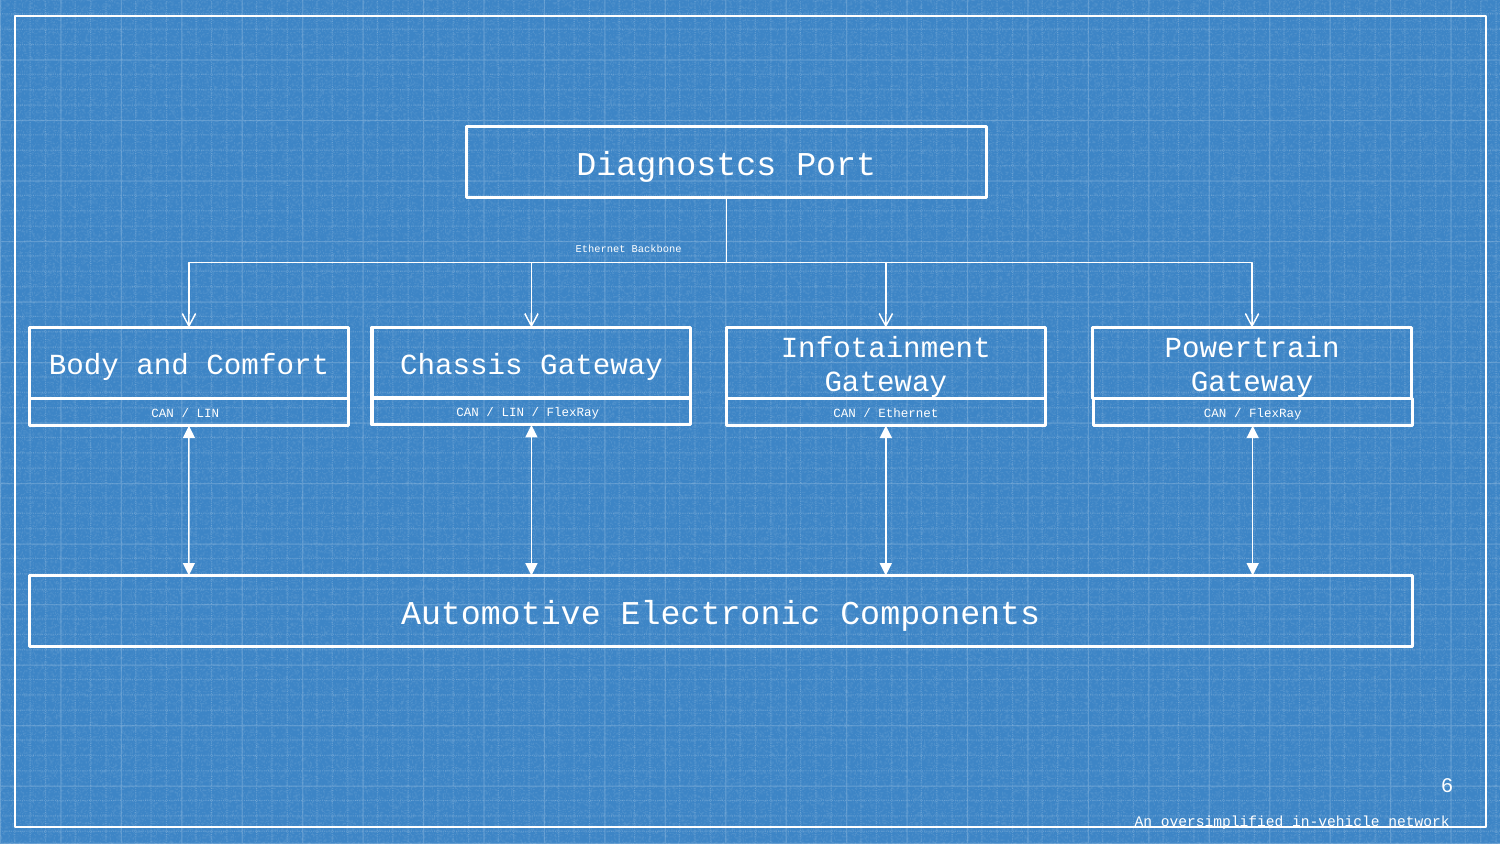

Diagnostcs Port
Ethernet Backbone
Body and Comfort
Chassis Gateway
Infotainment
Gateway
Powertrain
Gateway
CAN / LIN / FlexRay
CAN / Ethernet
CAN / LIN
CAN / FlexRay
Automotive Electronic Components
6
An oversimplified in-vehicle network